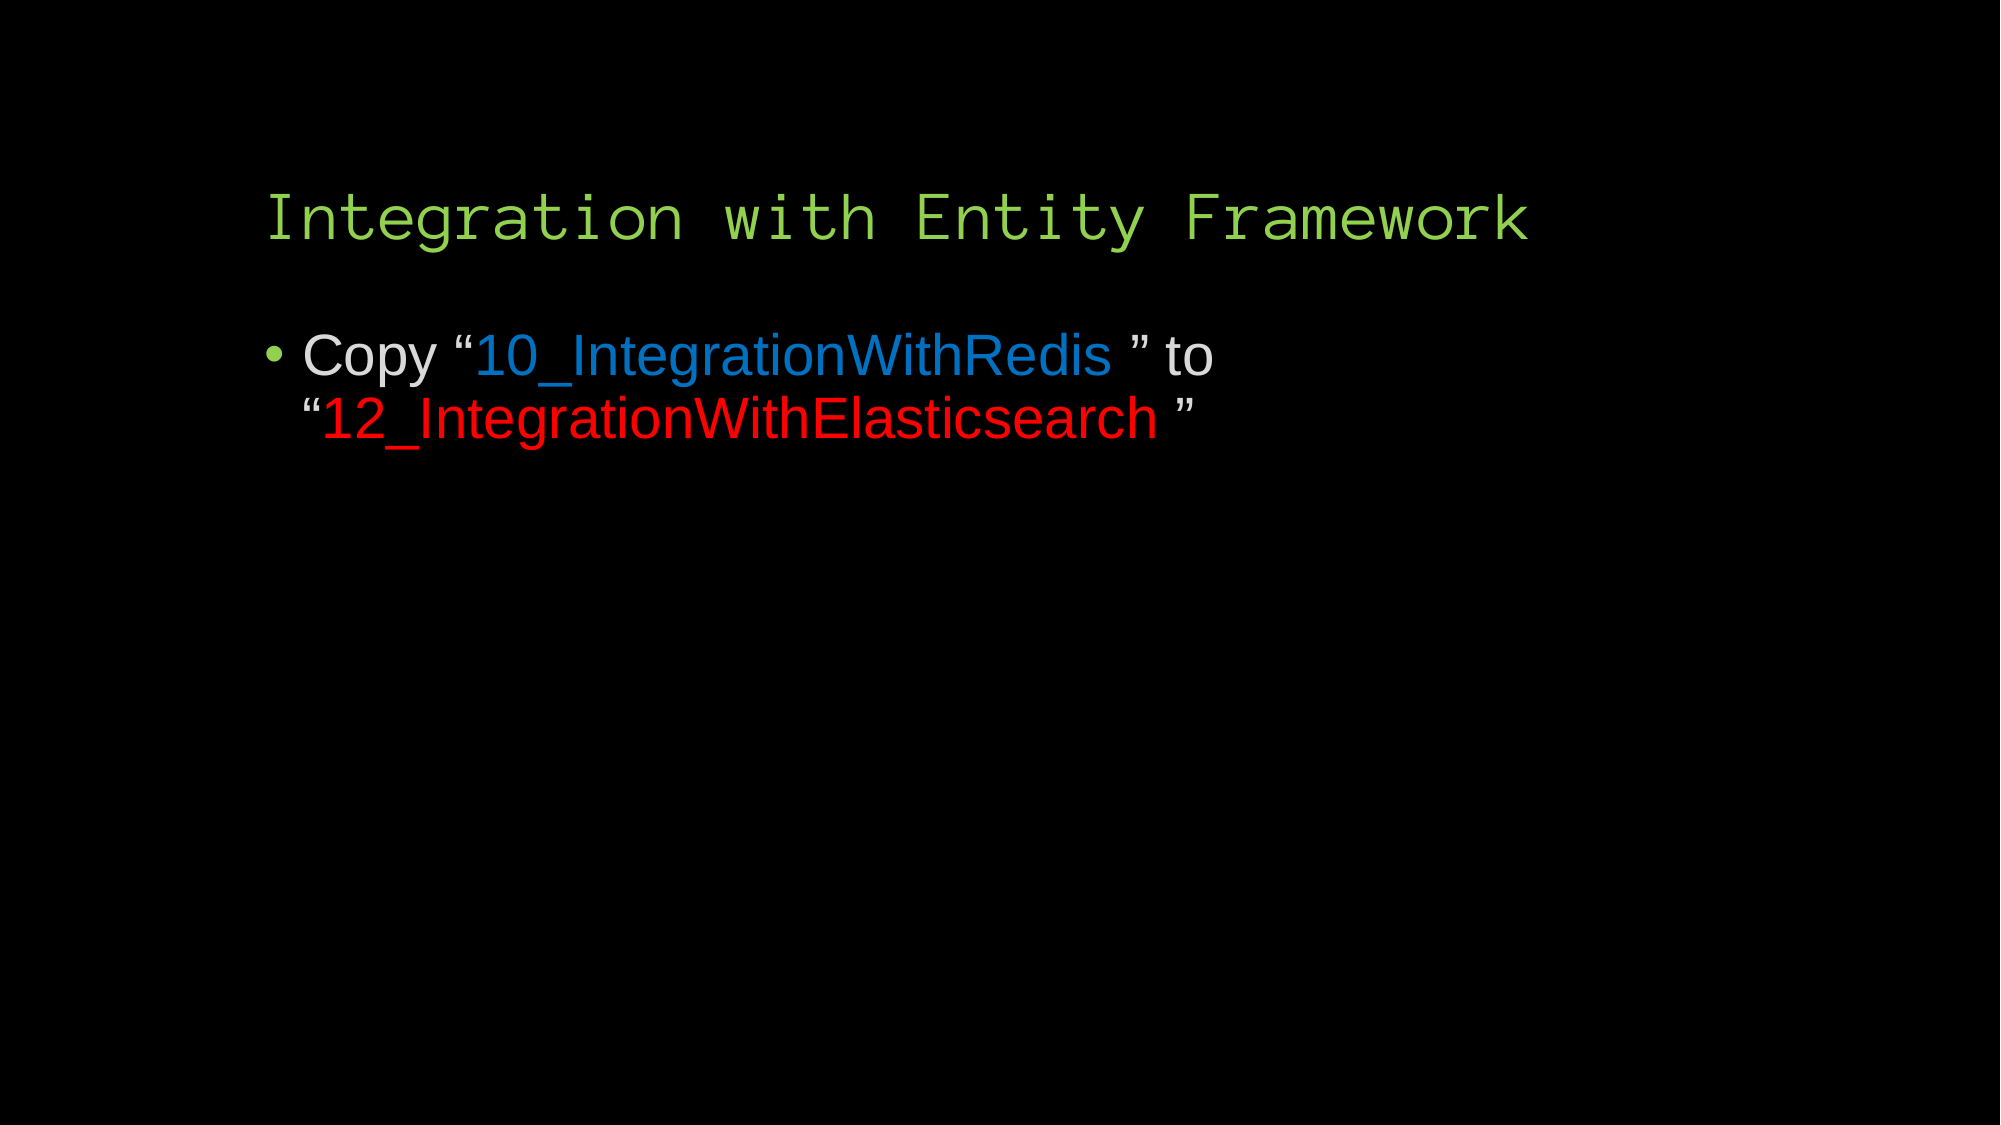

# Integration with Entity Framework
Copy “10_IntegrationWithRedis ” to “12_IntegrationWithElasticsearch ”